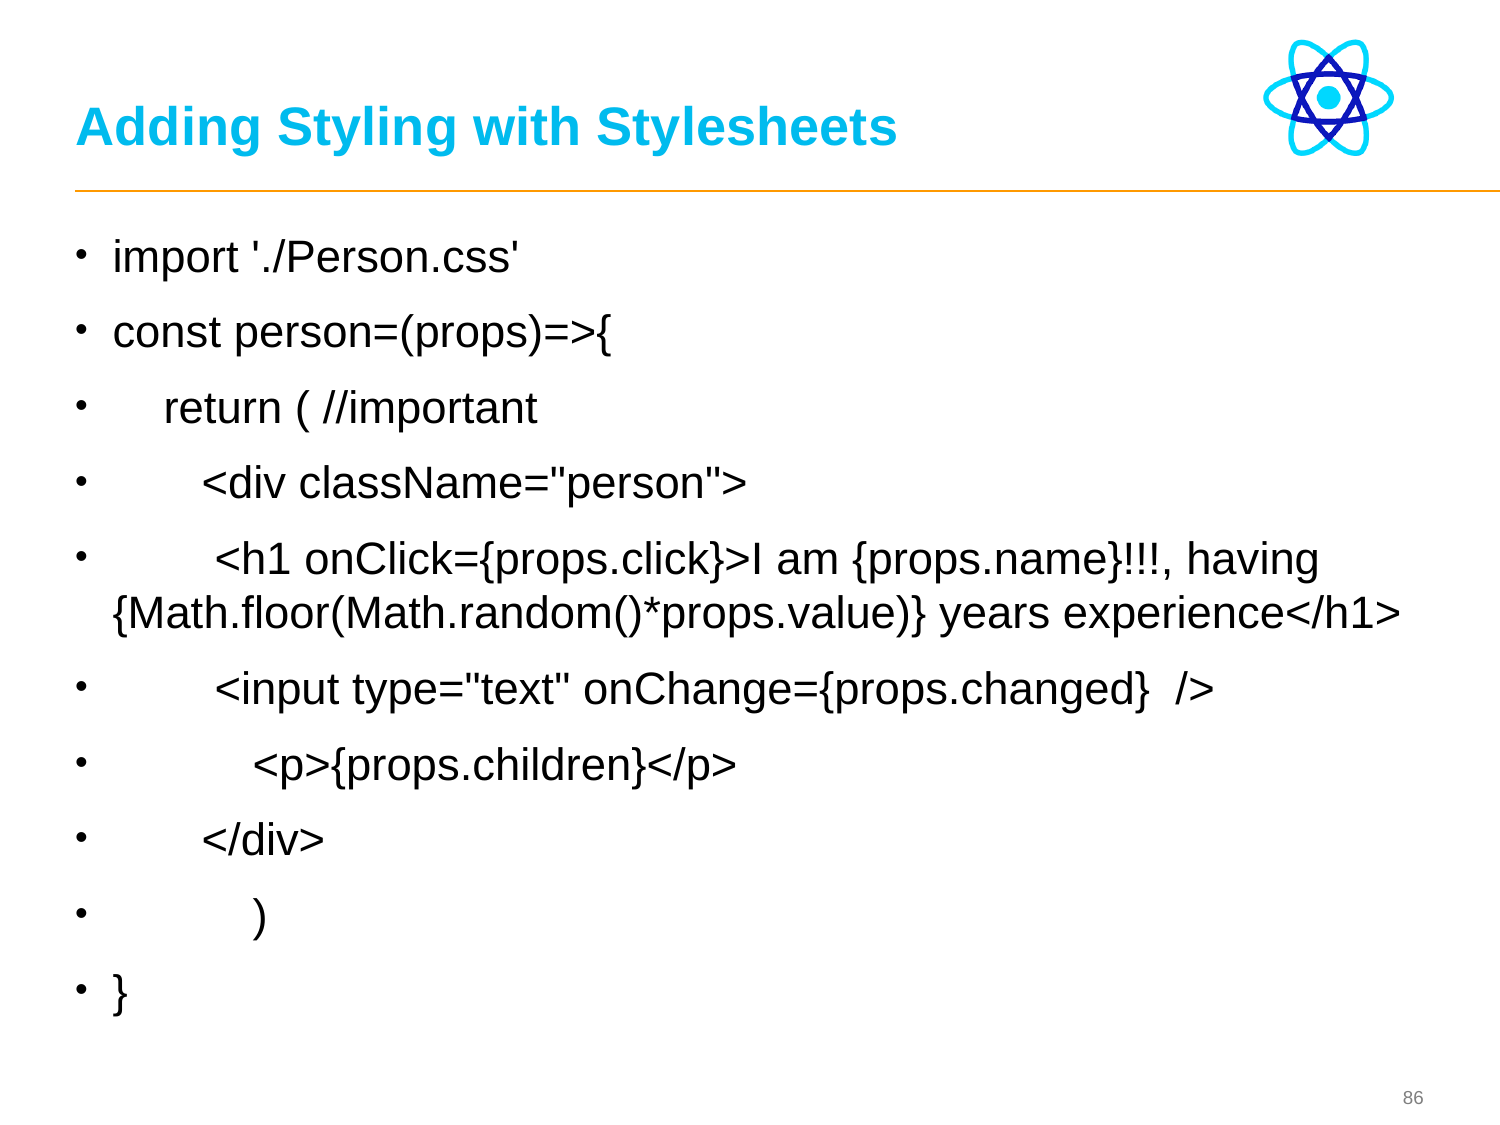

# Adding Styling with Stylesheets
import './Person.css'
const person=(props)=>{
    return ( //important
       <div className="person">
        <h1 onClick={props.click}>I am {props.name}!!!, having {Math.floor(Math.random()*props.value)} years experience</h1>
        <input type="text" onChange={props.changed}  />
           <p>{props.children}</p>
       </div>
           )
}